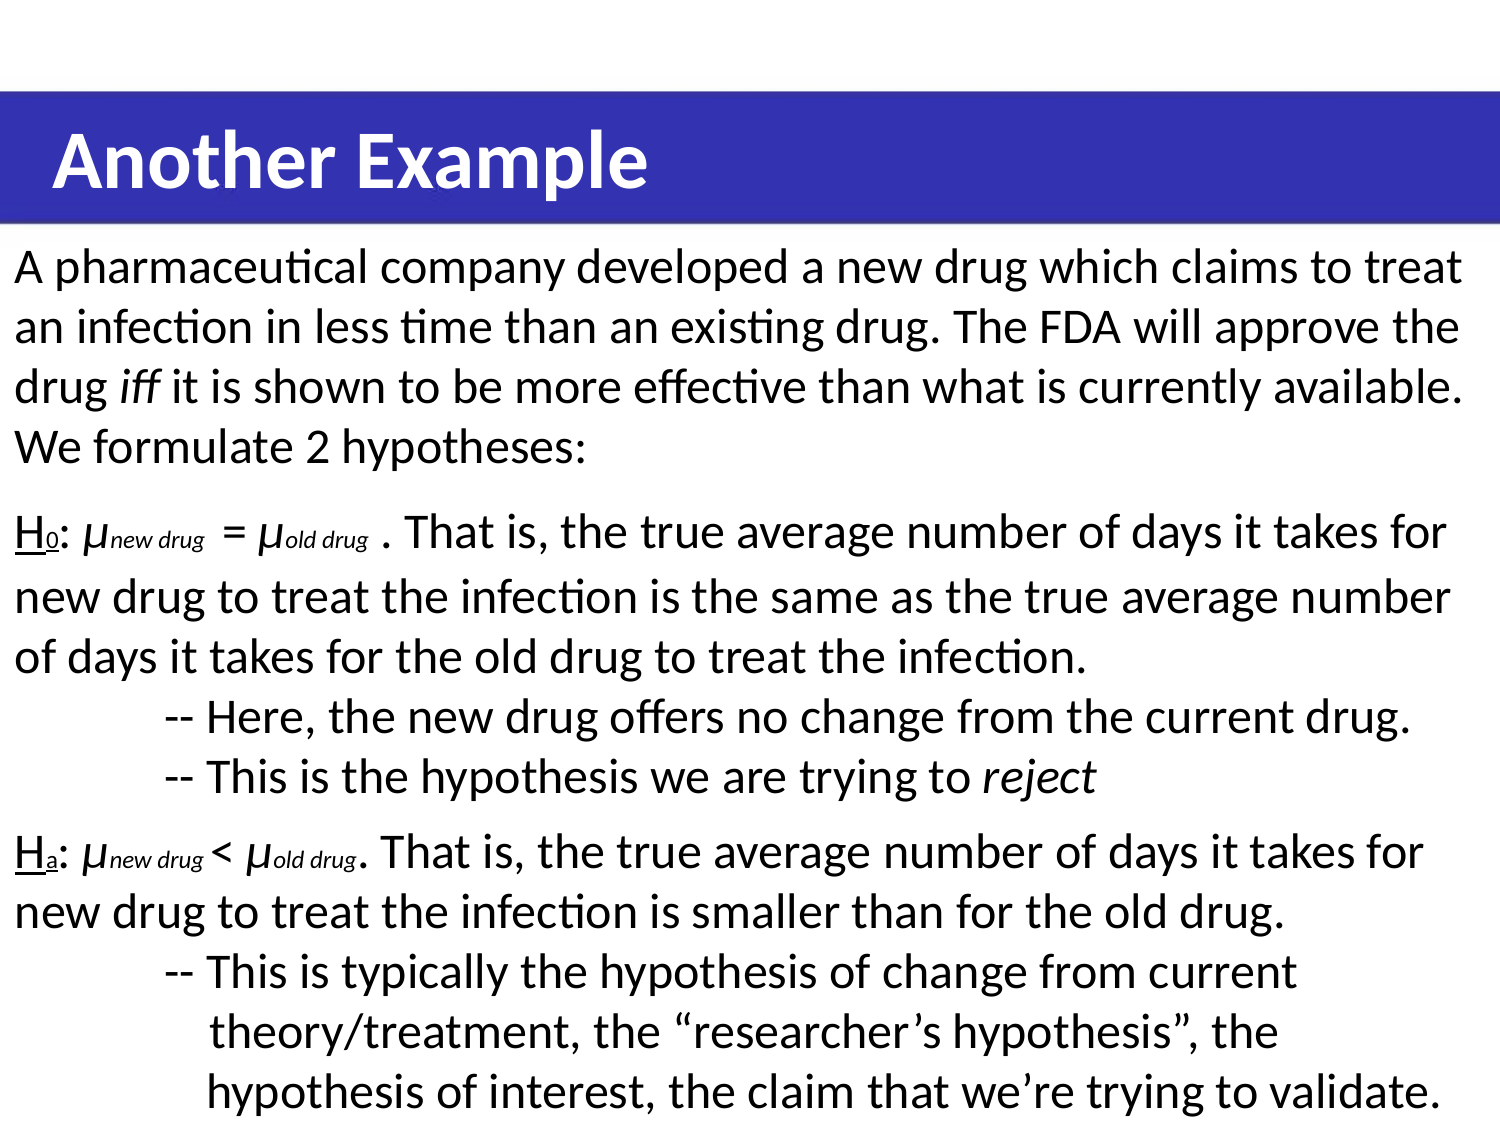

Another Example
A pharmaceutical company developed a new drug which claims to treat an infection in less time than an existing drug. The FDA will approve the drug iff it is shown to be more effective than what is currently available.  We formulate 2 hypotheses:
H0: µnew drug = µold drug . That is, the true average number of days it takes for new drug to treat the infection is the same as the true average number of days it takes for the old drug to treat the infection.
	-- Here, the new drug offers no change from the current drug.
	-- This is the hypothesis we are trying to reject

Ha: µnew drug < µold drug. That is, the true average number of days it takes for new drug to treat the infection is smaller than for the old drug.
	-- This is typically the hypothesis of change from current 		    theory/treatment, the “researcher’s hypothesis”, the
                 hypothesis of interest, the claim that we’re trying to validate.